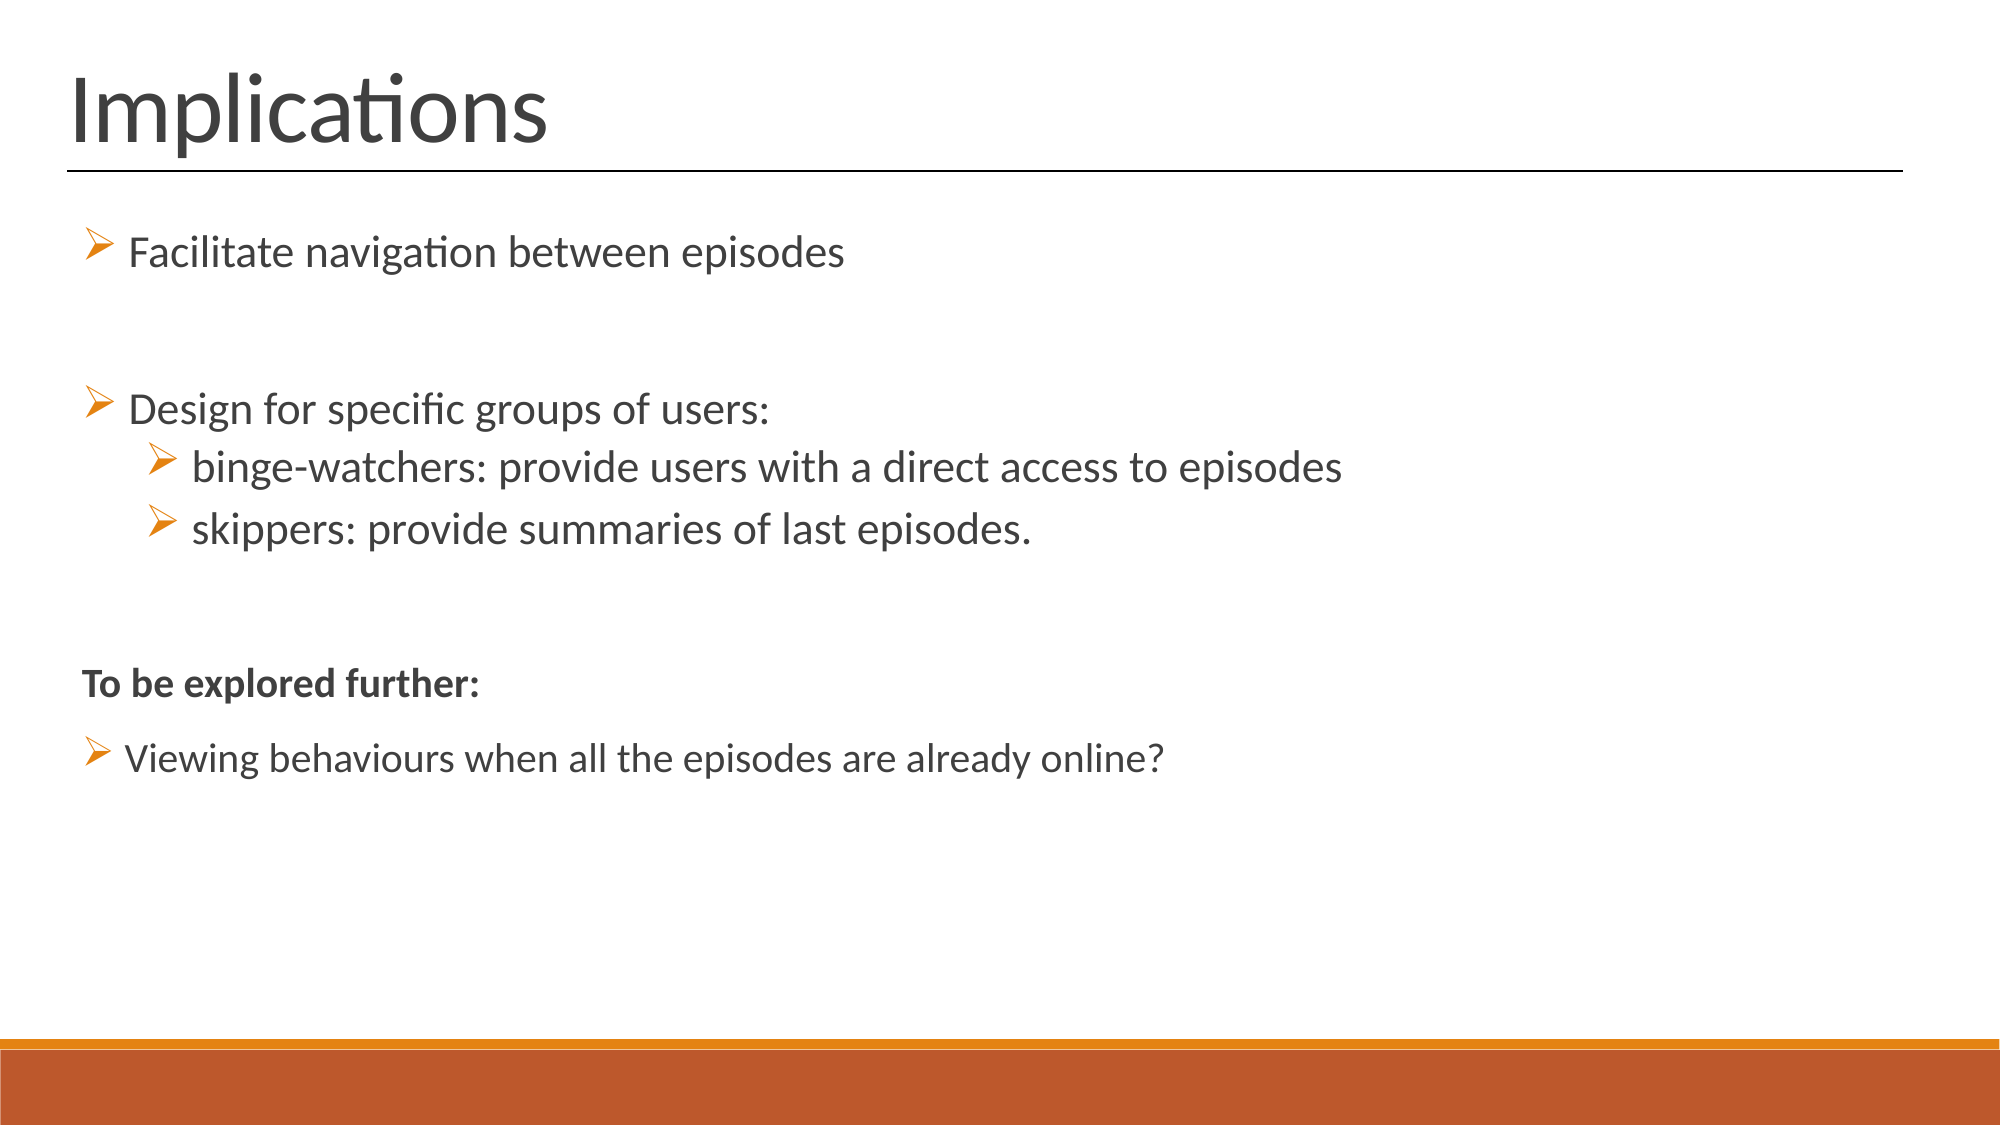

Implications
 Facilitate navigation between episodes

 Design for specific groups of users:
 binge-watchers: provide users with a direct access to episodes
 skippers: provide summaries of last episodes.

To be explored further:
 Viewing behaviours when all the episodes are already online?